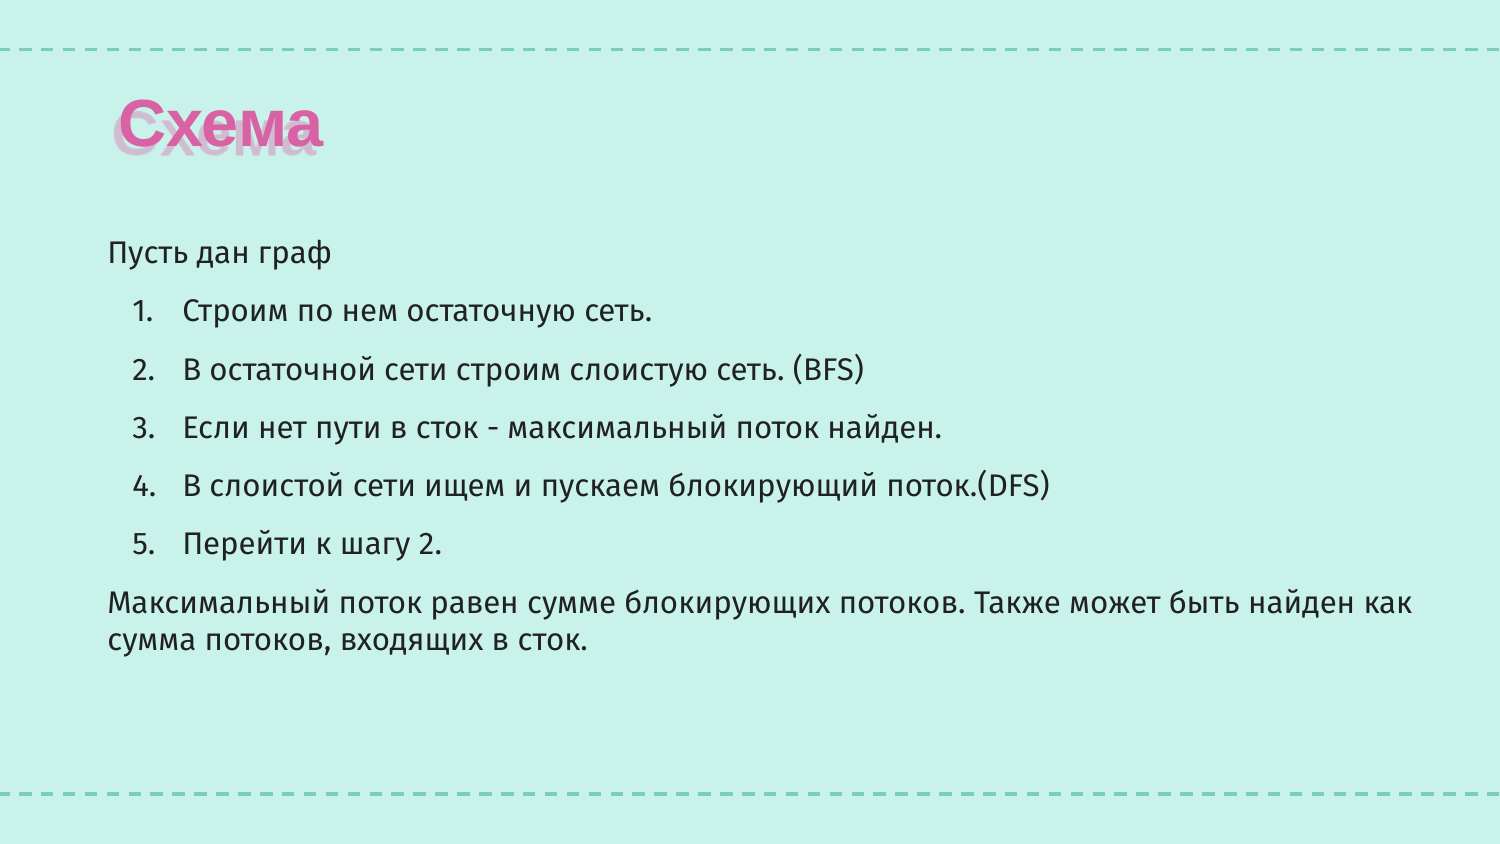

# Схема
Пусть дан граф
Строим по нем остаточную сеть.
В остаточной сети строим слоистую сеть. (BFS)
Если нет пути в сток - максимальный поток найден.
В слоистой сети ищем и пускаем блокирующий поток.(DFS)
Перейти к шагу 2.
Максимальный поток равен сумме блокирующих потоков. Также может быть найден как сумма потоков, входящих в сток.